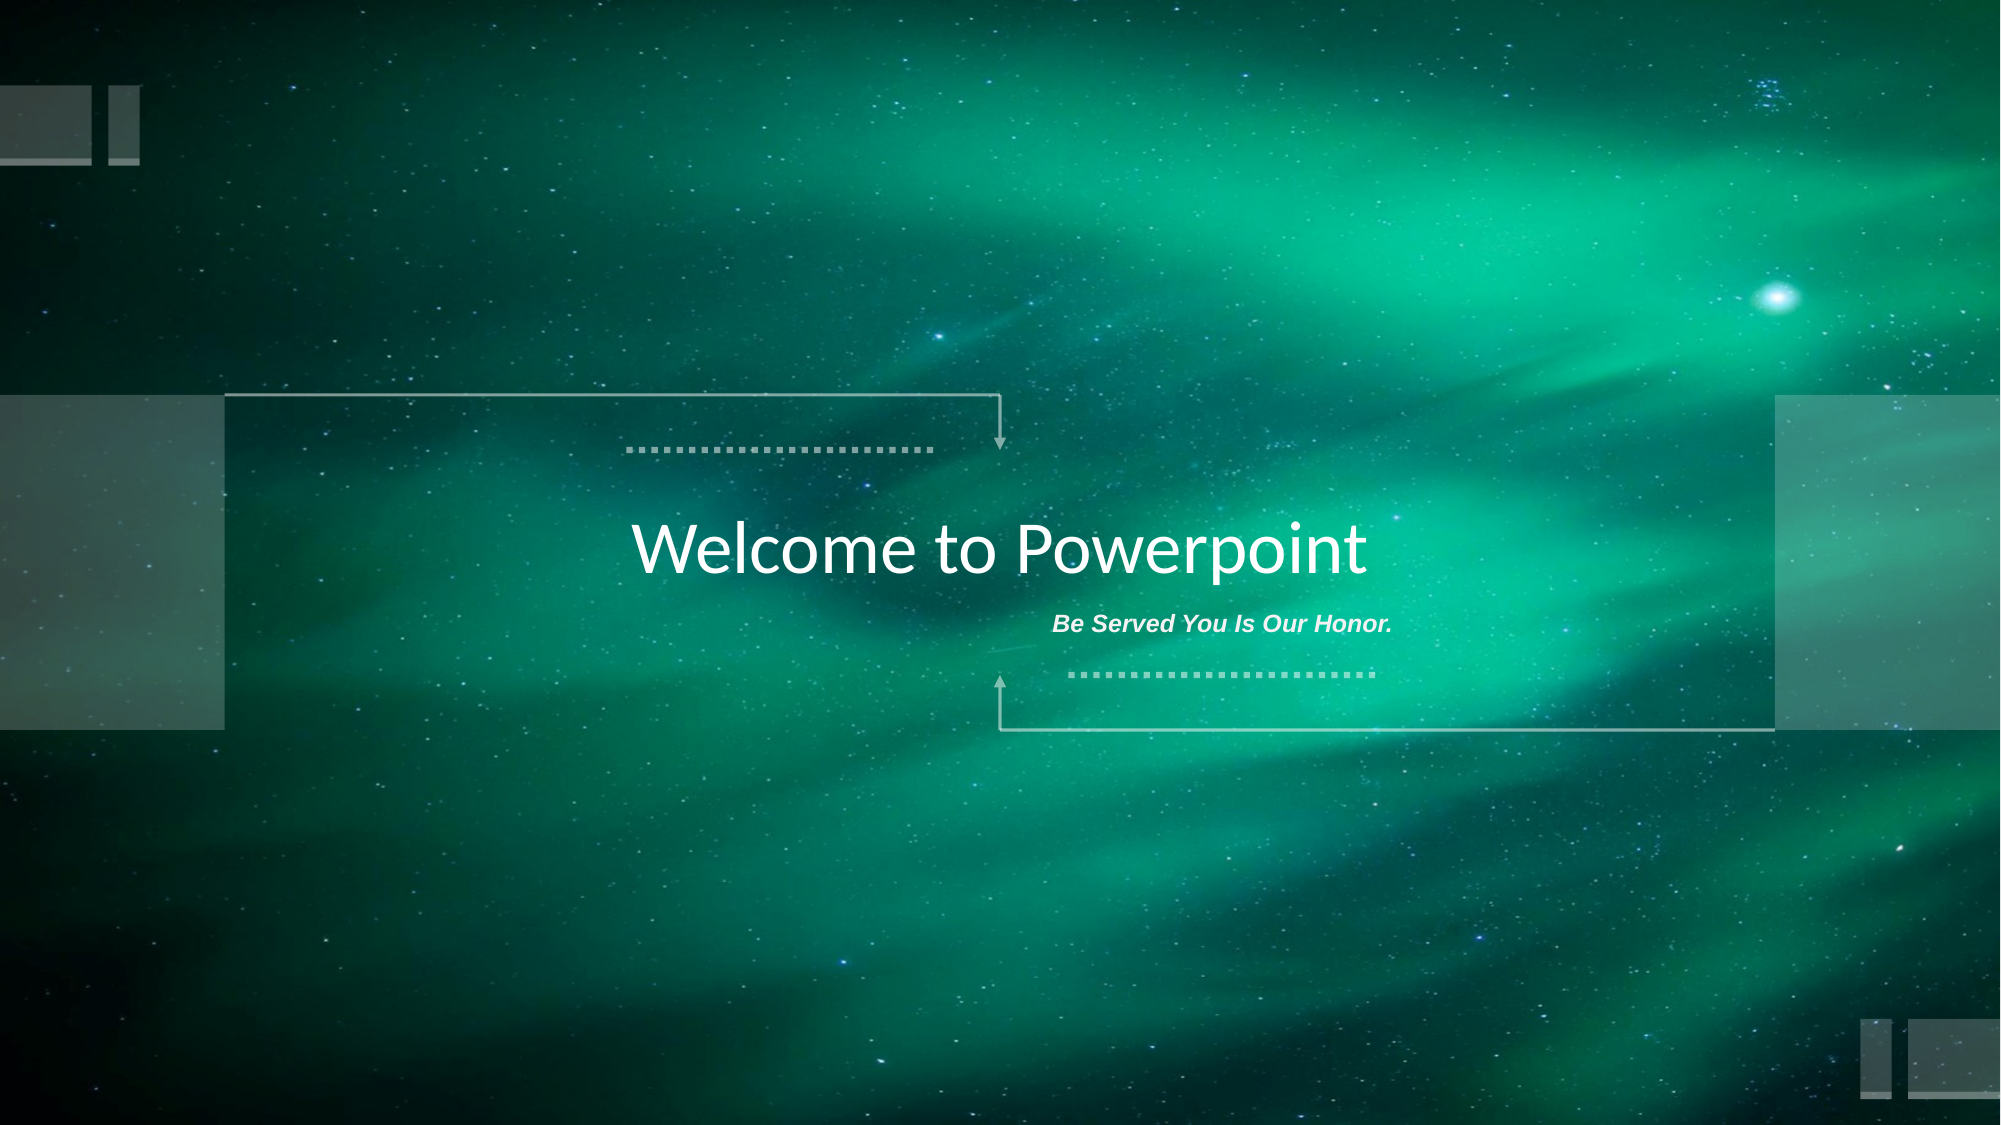

Welcome to Powerpoint
Be Served You Is Our Honor.